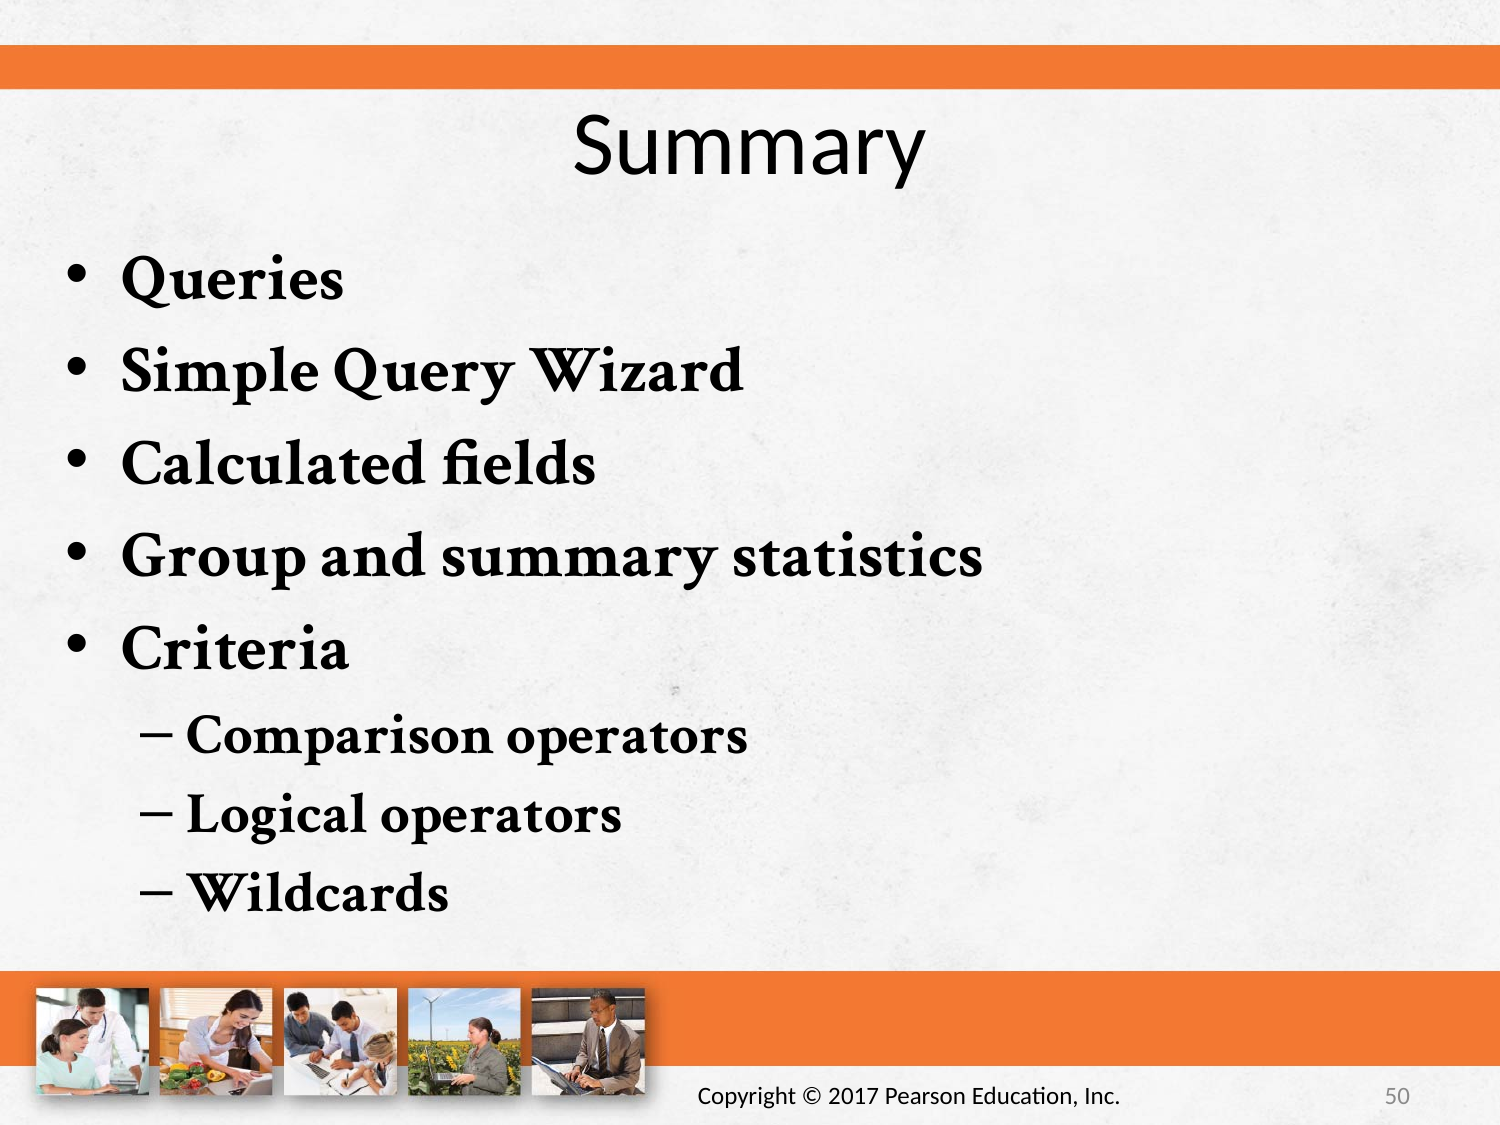

# Summary
Queries
Simple Query Wizard
Calculated fields
Group and summary statistics
Criteria
Comparison operators
Logical operators
Wildcards

Copyright © 2017 Pearson Education, Inc.

50